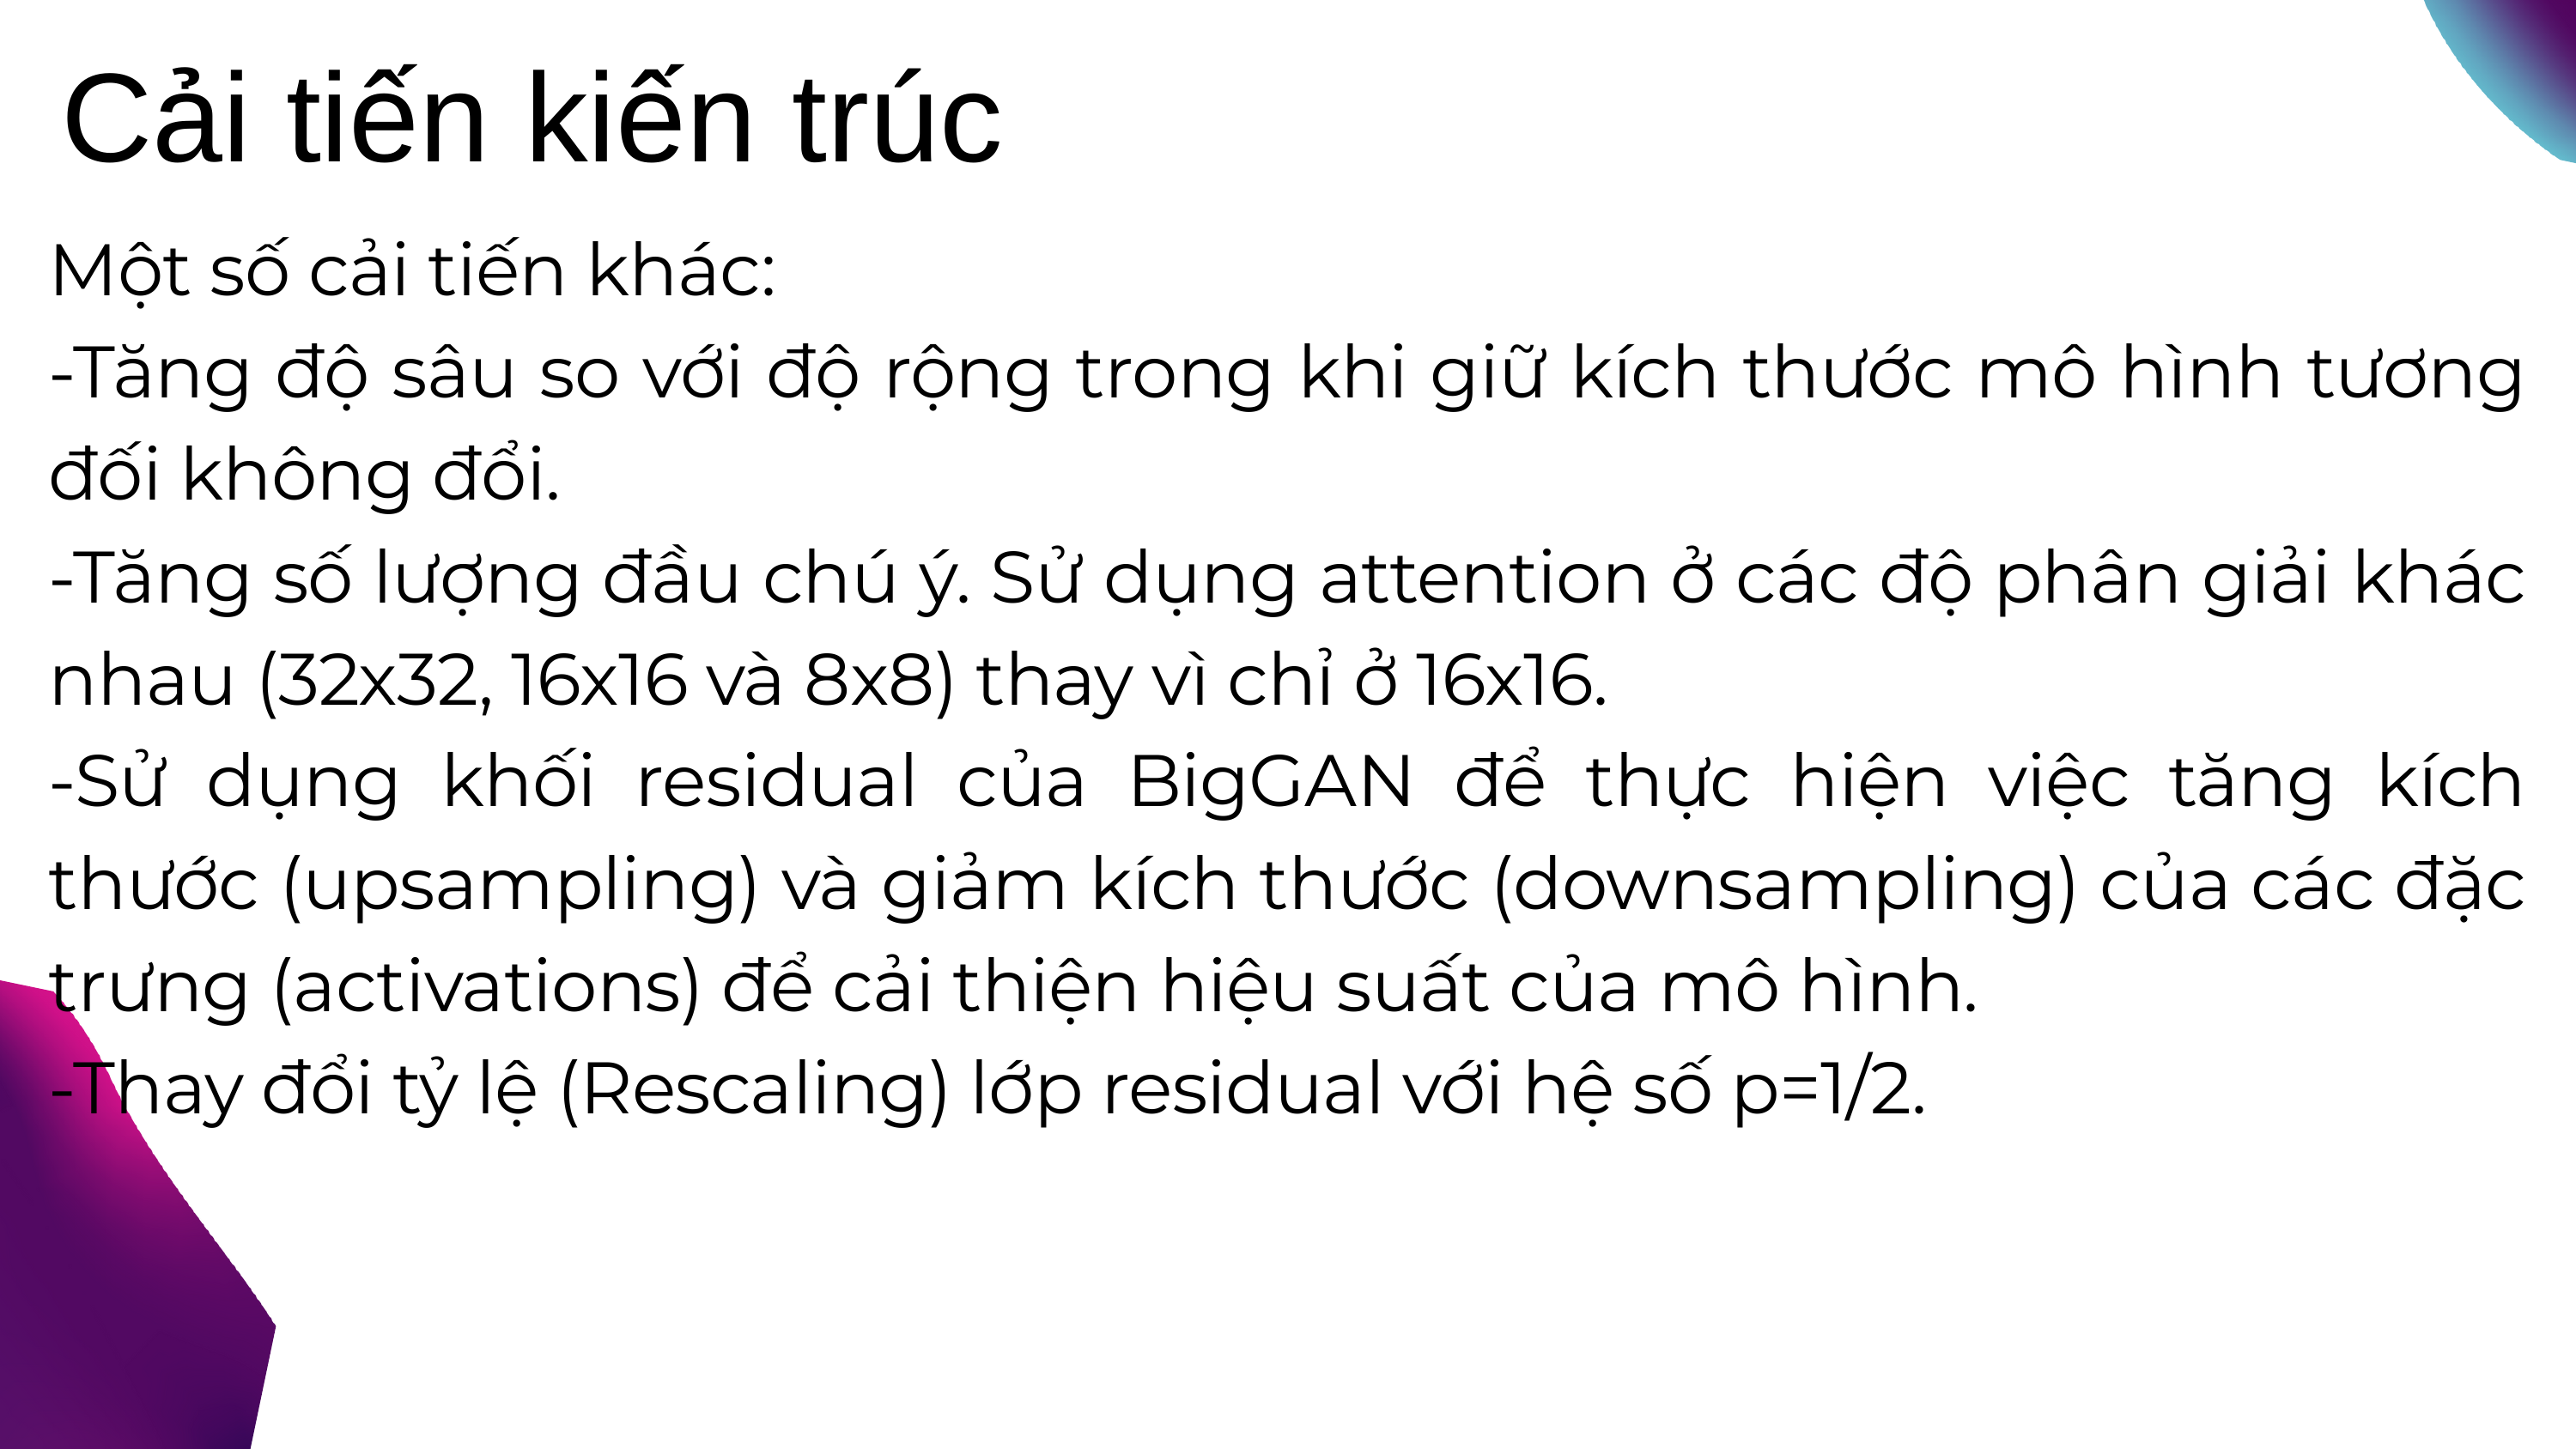

Cải tiến kiến trúc
Một số cải tiến khác:
-Tăng độ sâu so với độ rộng trong khi giữ kích thước mô hình tương đối không đổi.
-Tăng số lượng đầu chú ý. Sử dụng attention ở các độ phân giải khác nhau (32x32, 16x16 và 8x8) thay vì chỉ ở 16x16.
-Sử dụng khối residual của BigGAN để thực hiện việc tăng kích thước (upsampling) và giảm kích thước (downsampling) của các đặc trưng (activations) để cải thiện hiệu suất của mô hình.
-Thay đổi tỷ lệ (Rescaling) lớp residual với hệ số p=1/2.